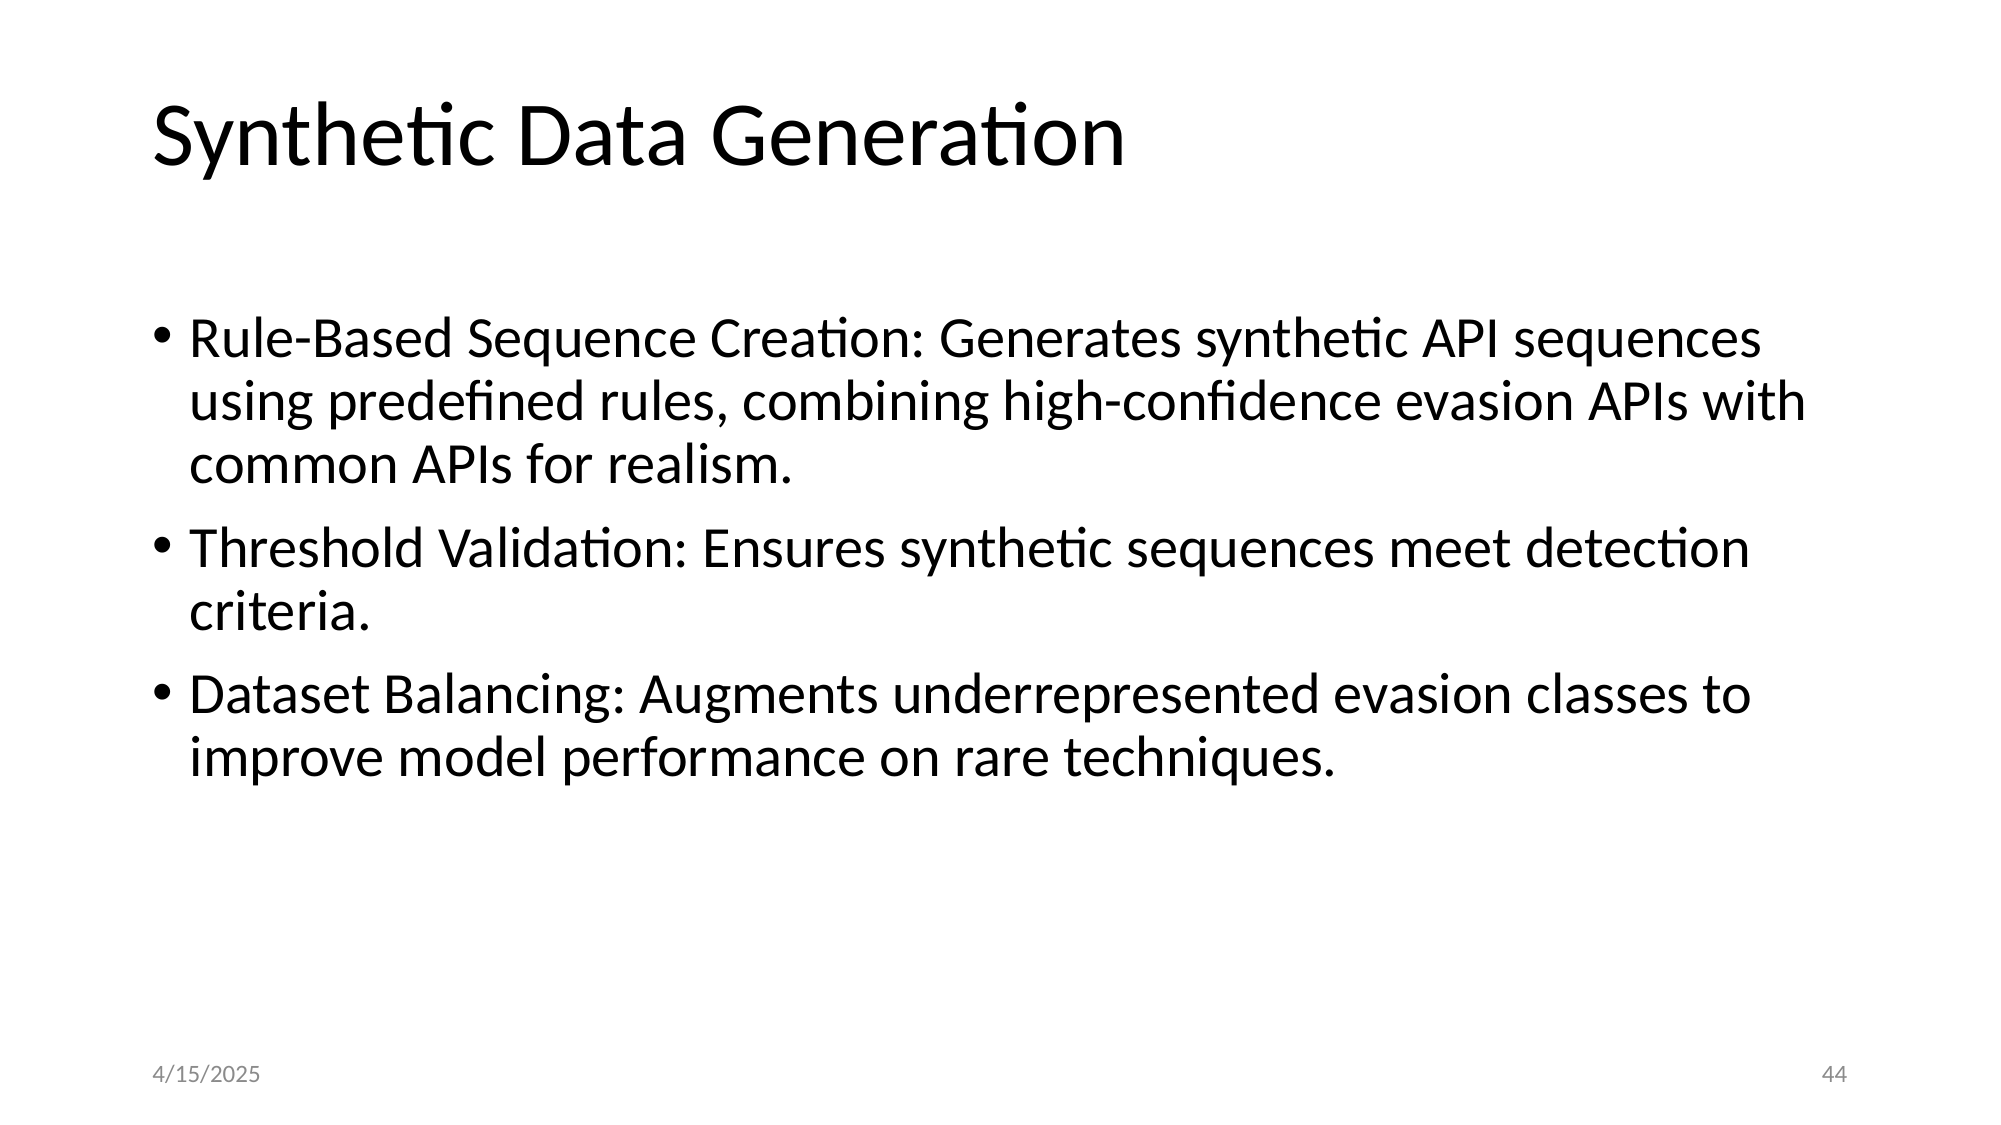

# Synthetic Data Generation
Rule-Based Sequence Creation: Generates synthetic API sequences using predefined rules, combining high-confidence evasion APIs with common APIs for realism.
Threshold Validation: Ensures synthetic sequences meet detection criteria.
Dataset Balancing: Augments underrepresented evasion classes to improve model performance on rare techniques.

4/15/2025
44